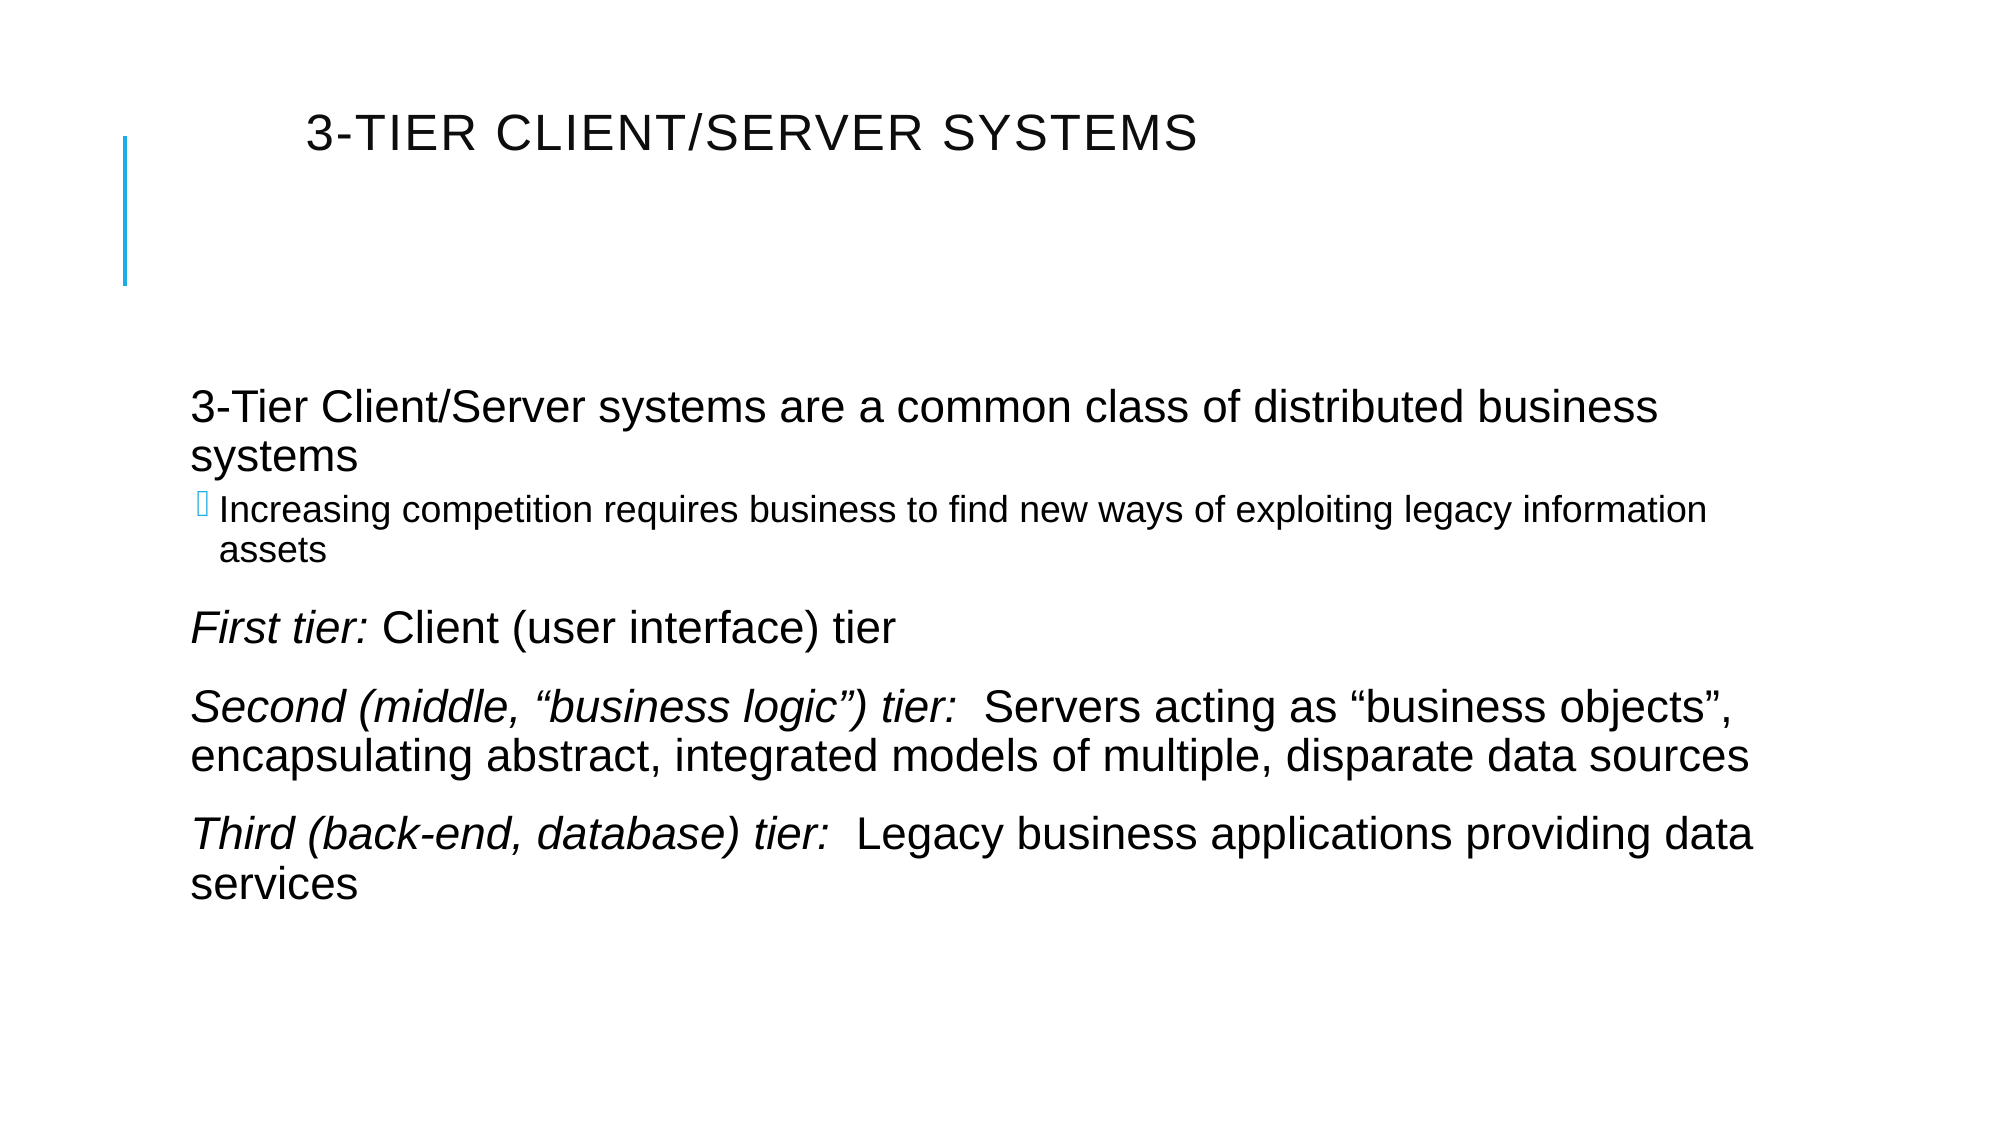

# 3-Tier Client/Server Systems
3-Tier Client/Server systems are a common class of distributed business systems
Increasing competition requires business to find new ways of exploiting legacy information assets
First tier: Client (user interface) tier
Second (middle, “business logic”) tier:  Servers acting as “business objects”, encapsulating abstract, integrated models of multiple, disparate data sources
Third (back-end, database) tier:  Legacy business applications providing data services